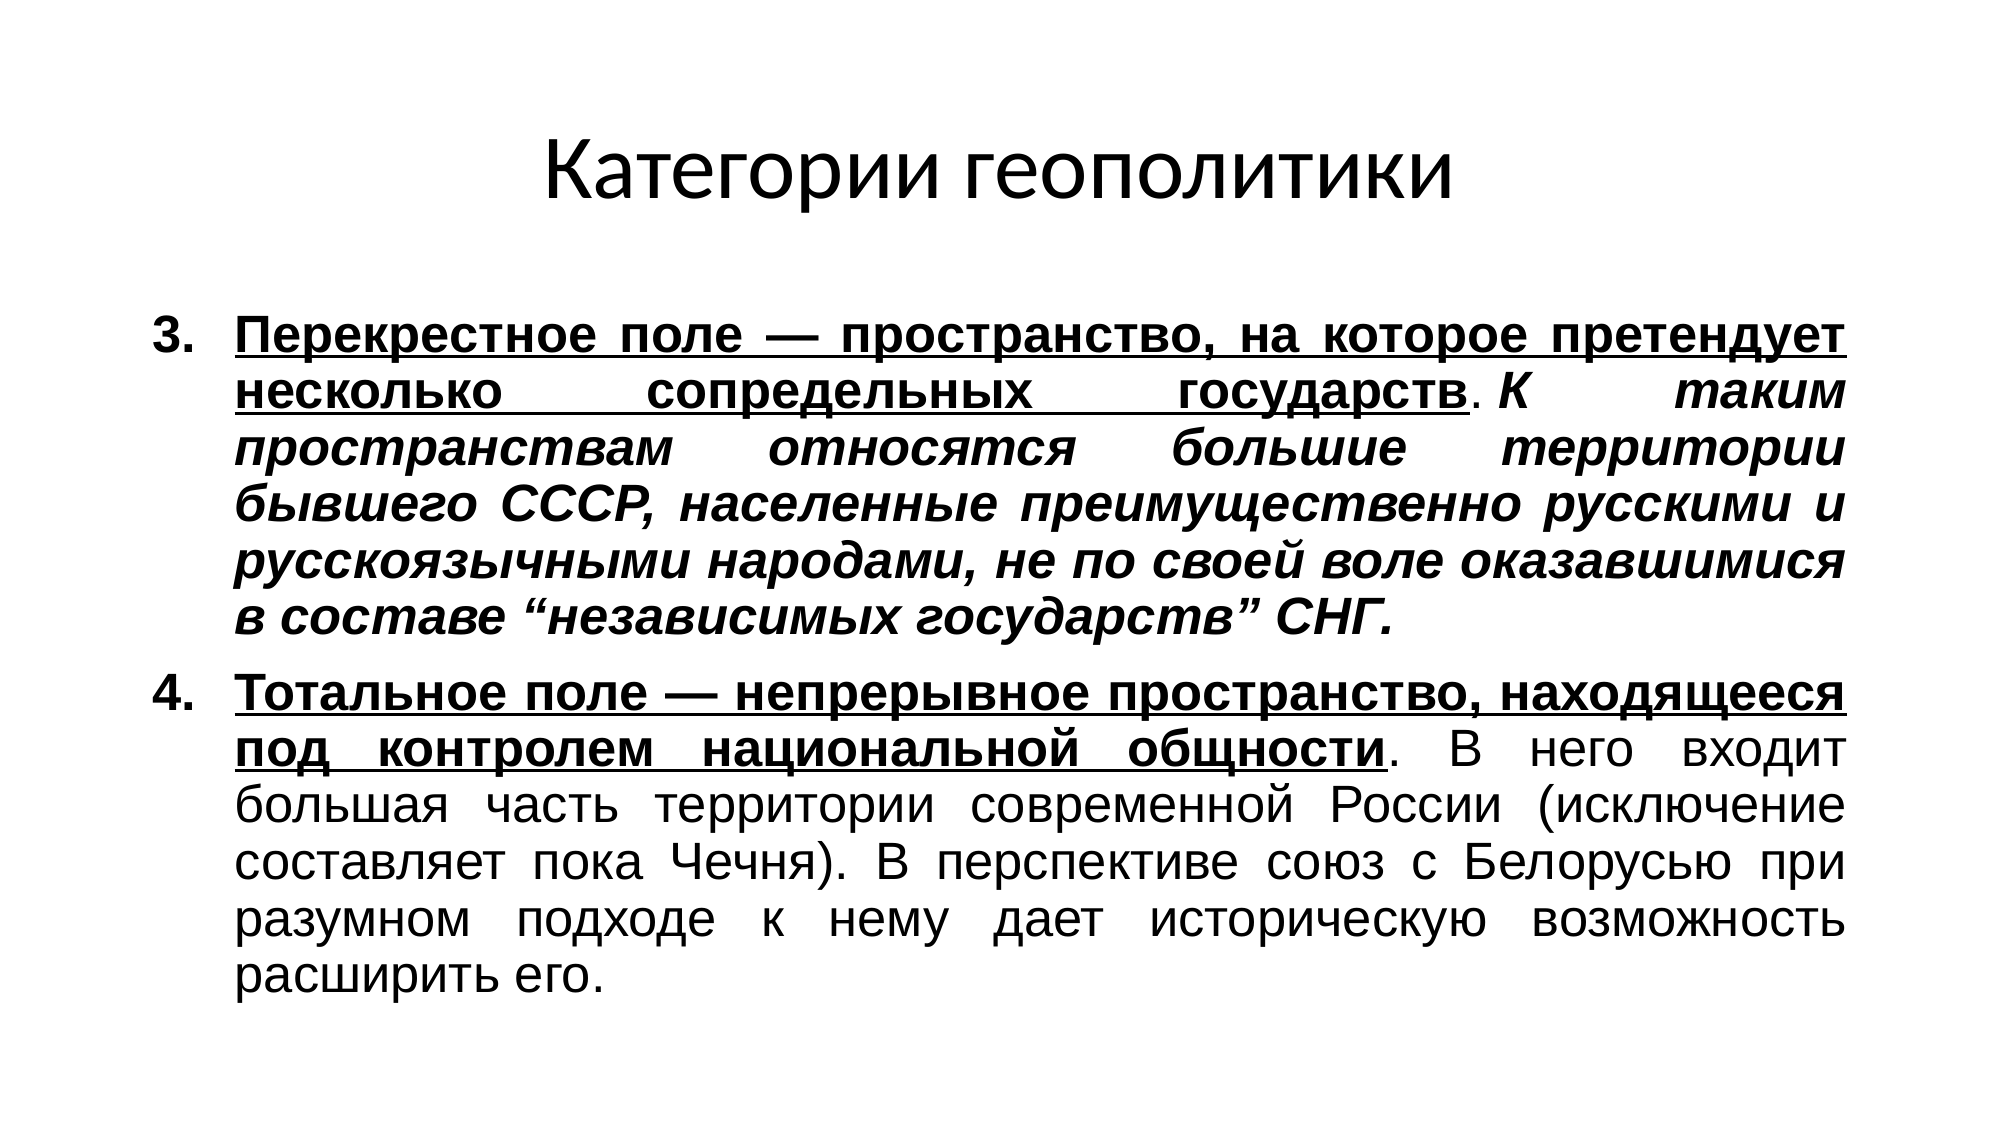

# Категории геополитики
Перекрестное поле — пространство, на которое претендует несколько сопредельных государств. К таким пространствам относятся большие территории бывшего СССР, населенные преимущественно русскими и русскоязычными народами, не по своей воле оказавшимися в составе “независимых государств” СНГ.
Тотальное поле — непрерывное пространство, находящееся под контролем национальной общности. В него входит большая часть территории современной России (исключение составляет пока Чечня). В перспективе союз с Белорусью при разумном подходе к нему дает историческую возможность расширить его.